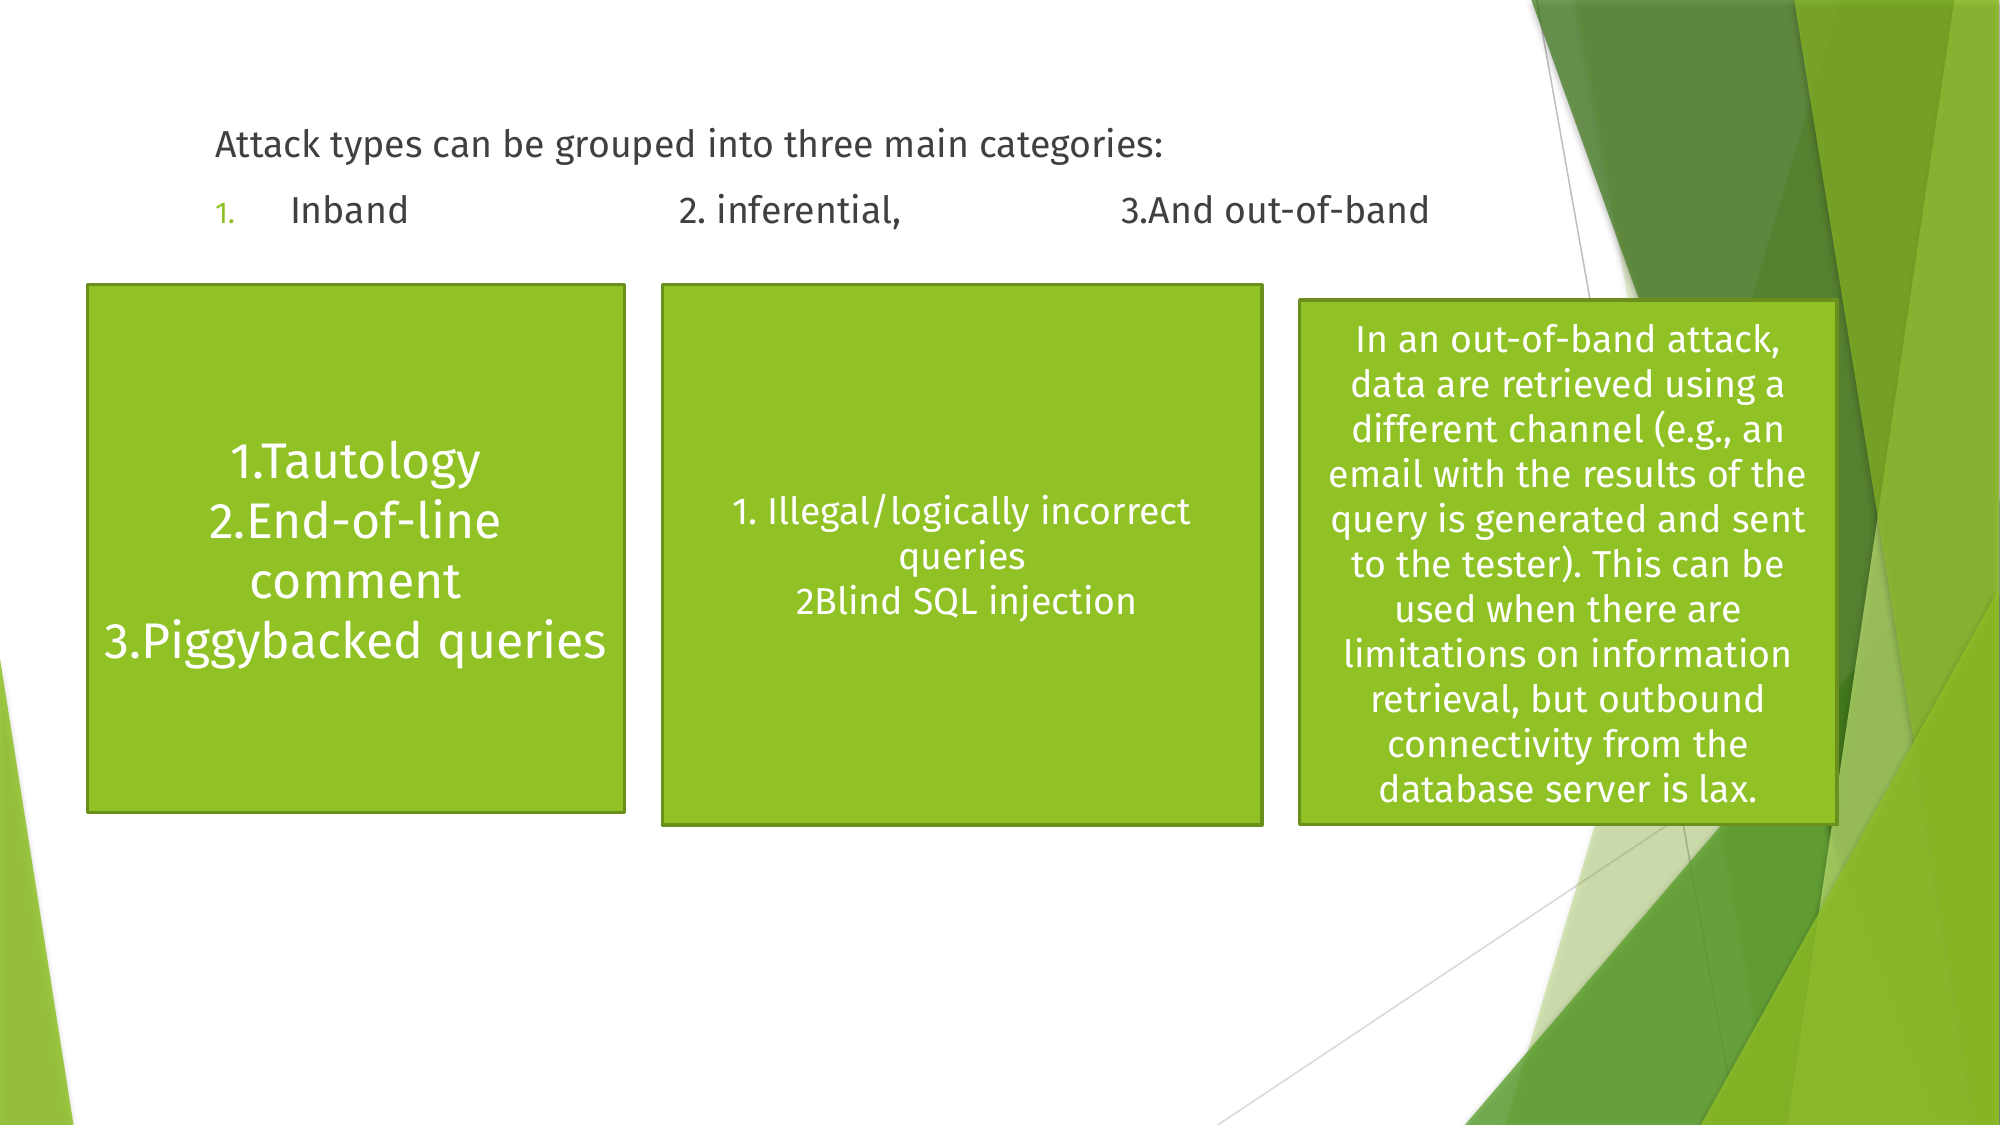

Attack types can be grouped into three main categories:
Inband                           2. inferential,                      3.And out-of-band
1.Tautology
2.End-of-line comment
3.Piggybacked queries
1. Illegal/logically incorrect queries
 2Blind SQL injection
In an out-of-band attack, data are retrieved using a different channel (e.g., an email with the results of the query is generated and sent to the tester). This can be used when there are limitations on information retrieval, but outbound connectivity from the database server is lax.